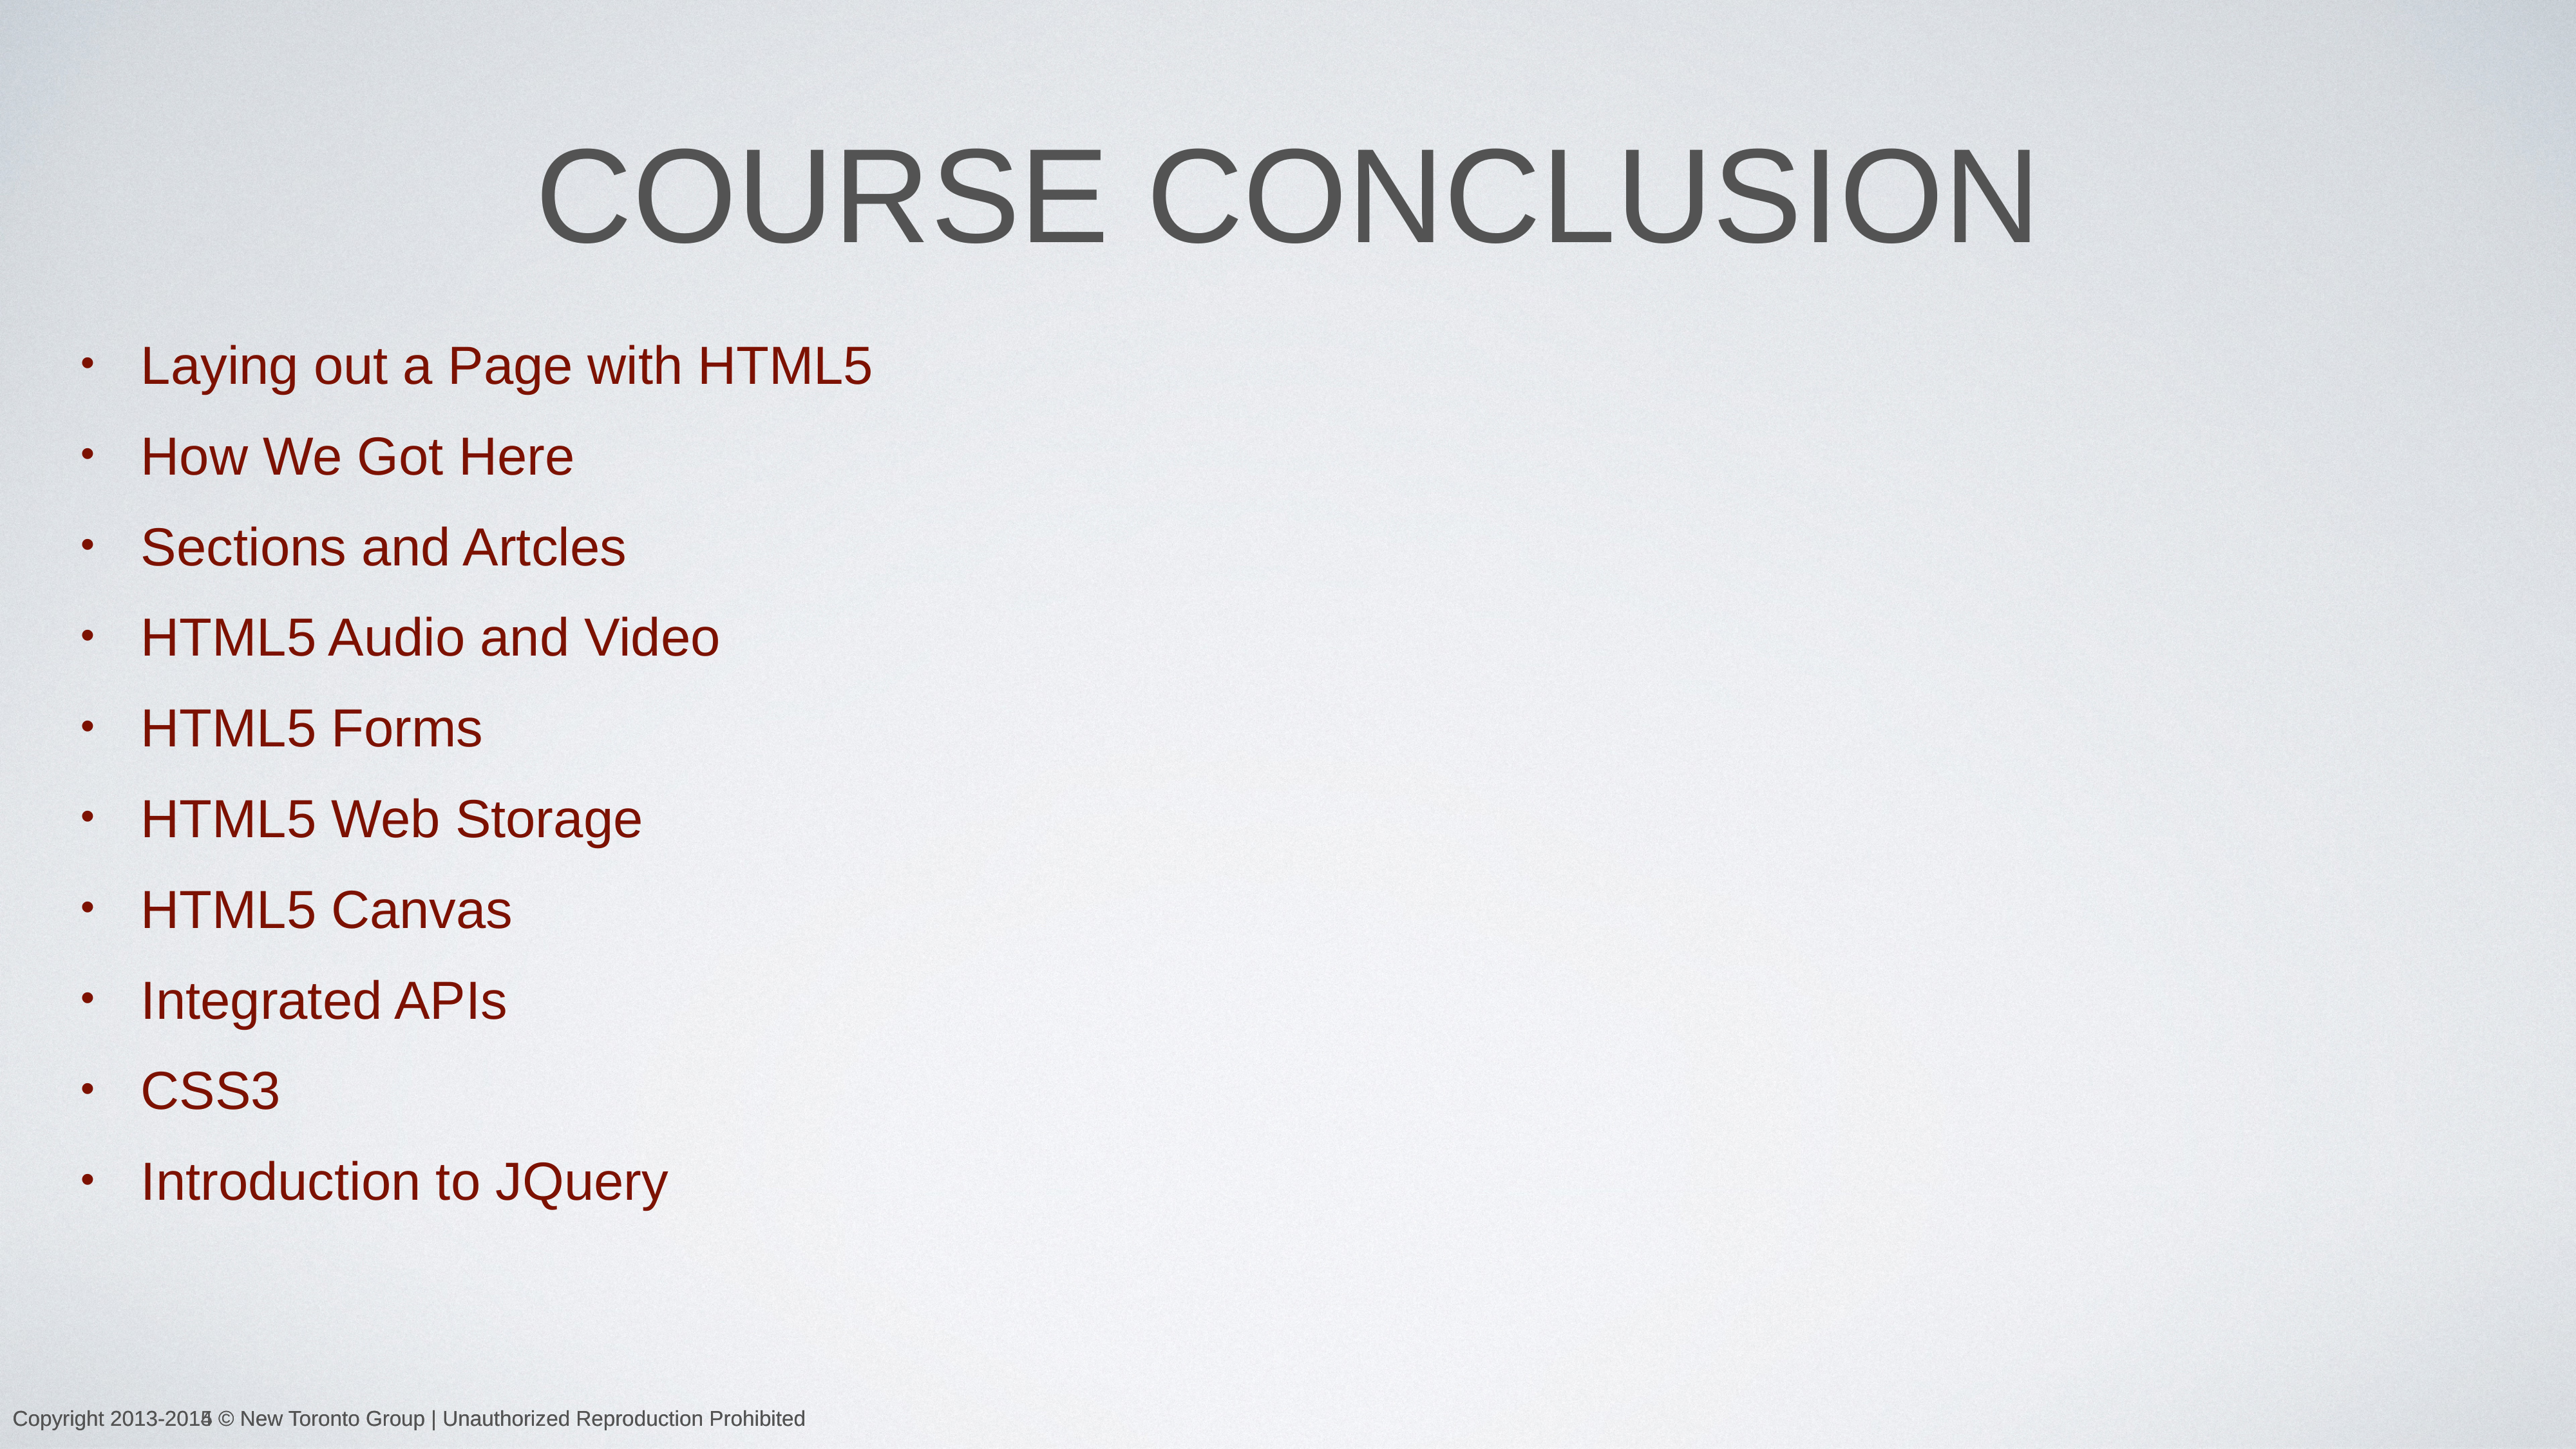

# Course conclusion
Laying out a Page with HTML5
How We Got Here
Sections and Artcles
HTML5 Audio and Video
HTML5 Forms
HTML5 Web Storage
HTML5 Canvas
Integrated APIs
CSS3
Introduction to JQuery